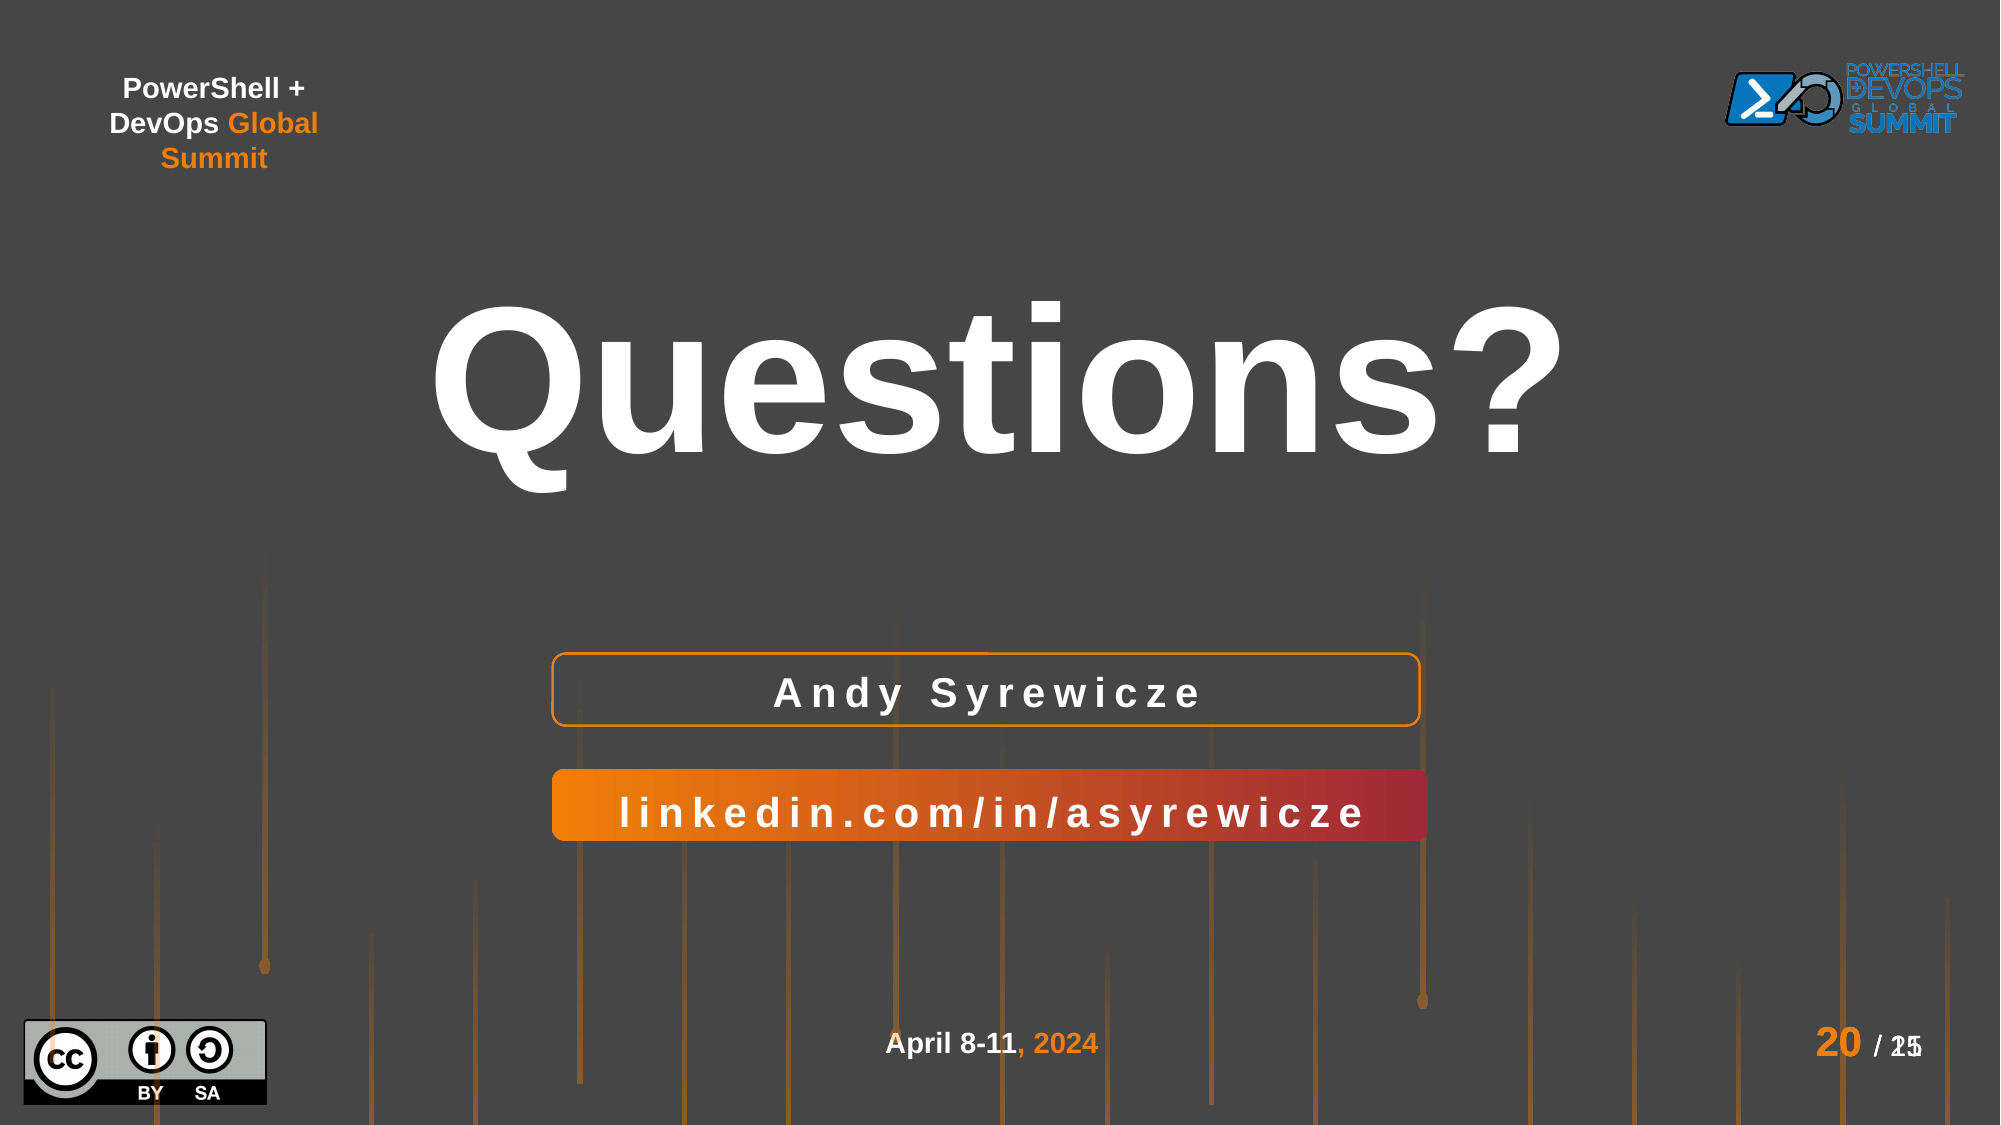

Questions?

Andy Syrewicze

linkedin.com/in/asyrewicze
20 / 15